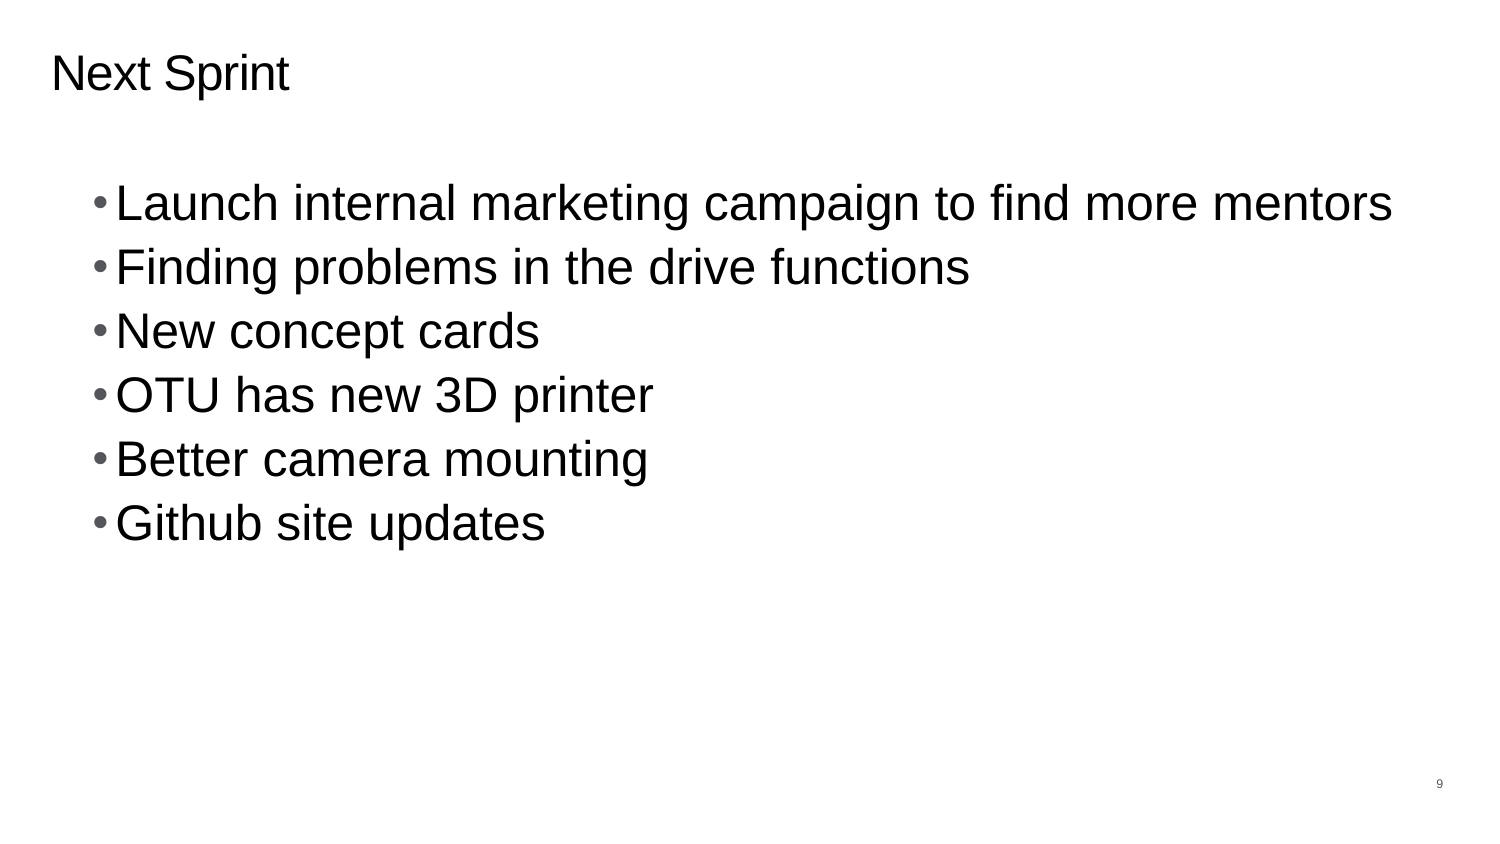

# Next Sprint
Launch internal marketing campaign to find more mentors
Finding problems in the drive functions
New concept cards
OTU has new 3D printer
Better camera mounting
Github site updates
9